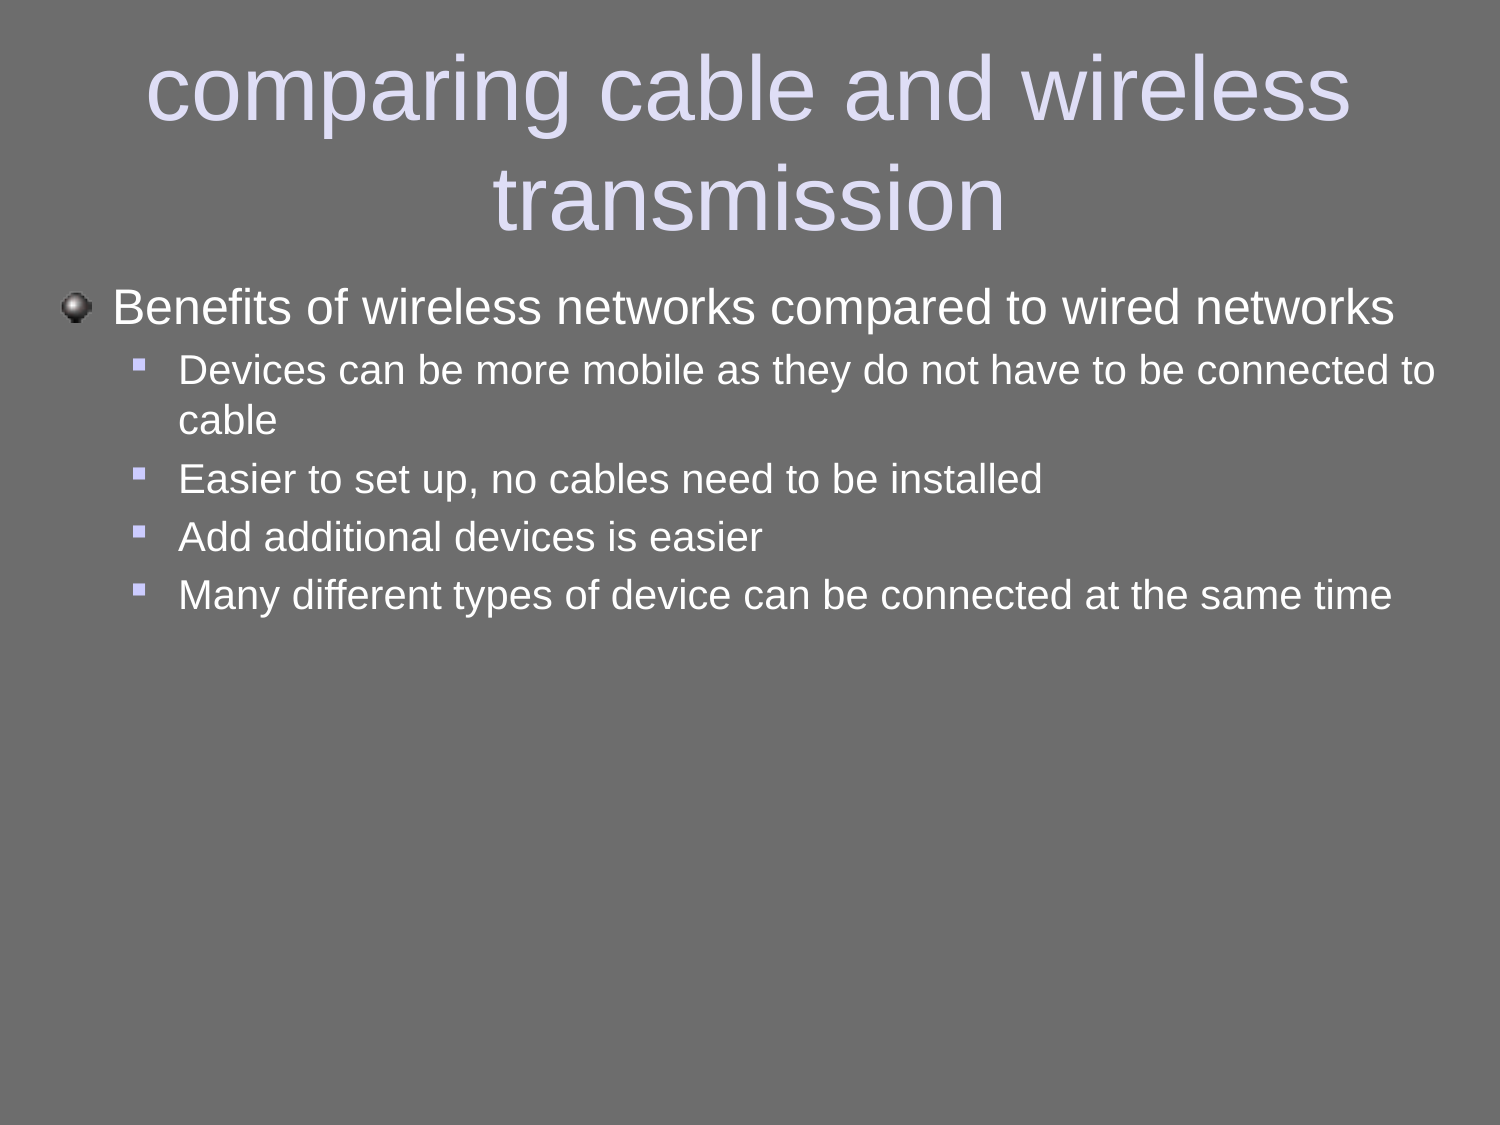

# comparing cable and wireless transmission
Benefits of wireless networks compared to wired networks
Devices can be more mobile as they do not have to be connected to cable
Easier to set up, no cables need to be installed
Add additional devices is easier
Many different types of device can be connected at the same time